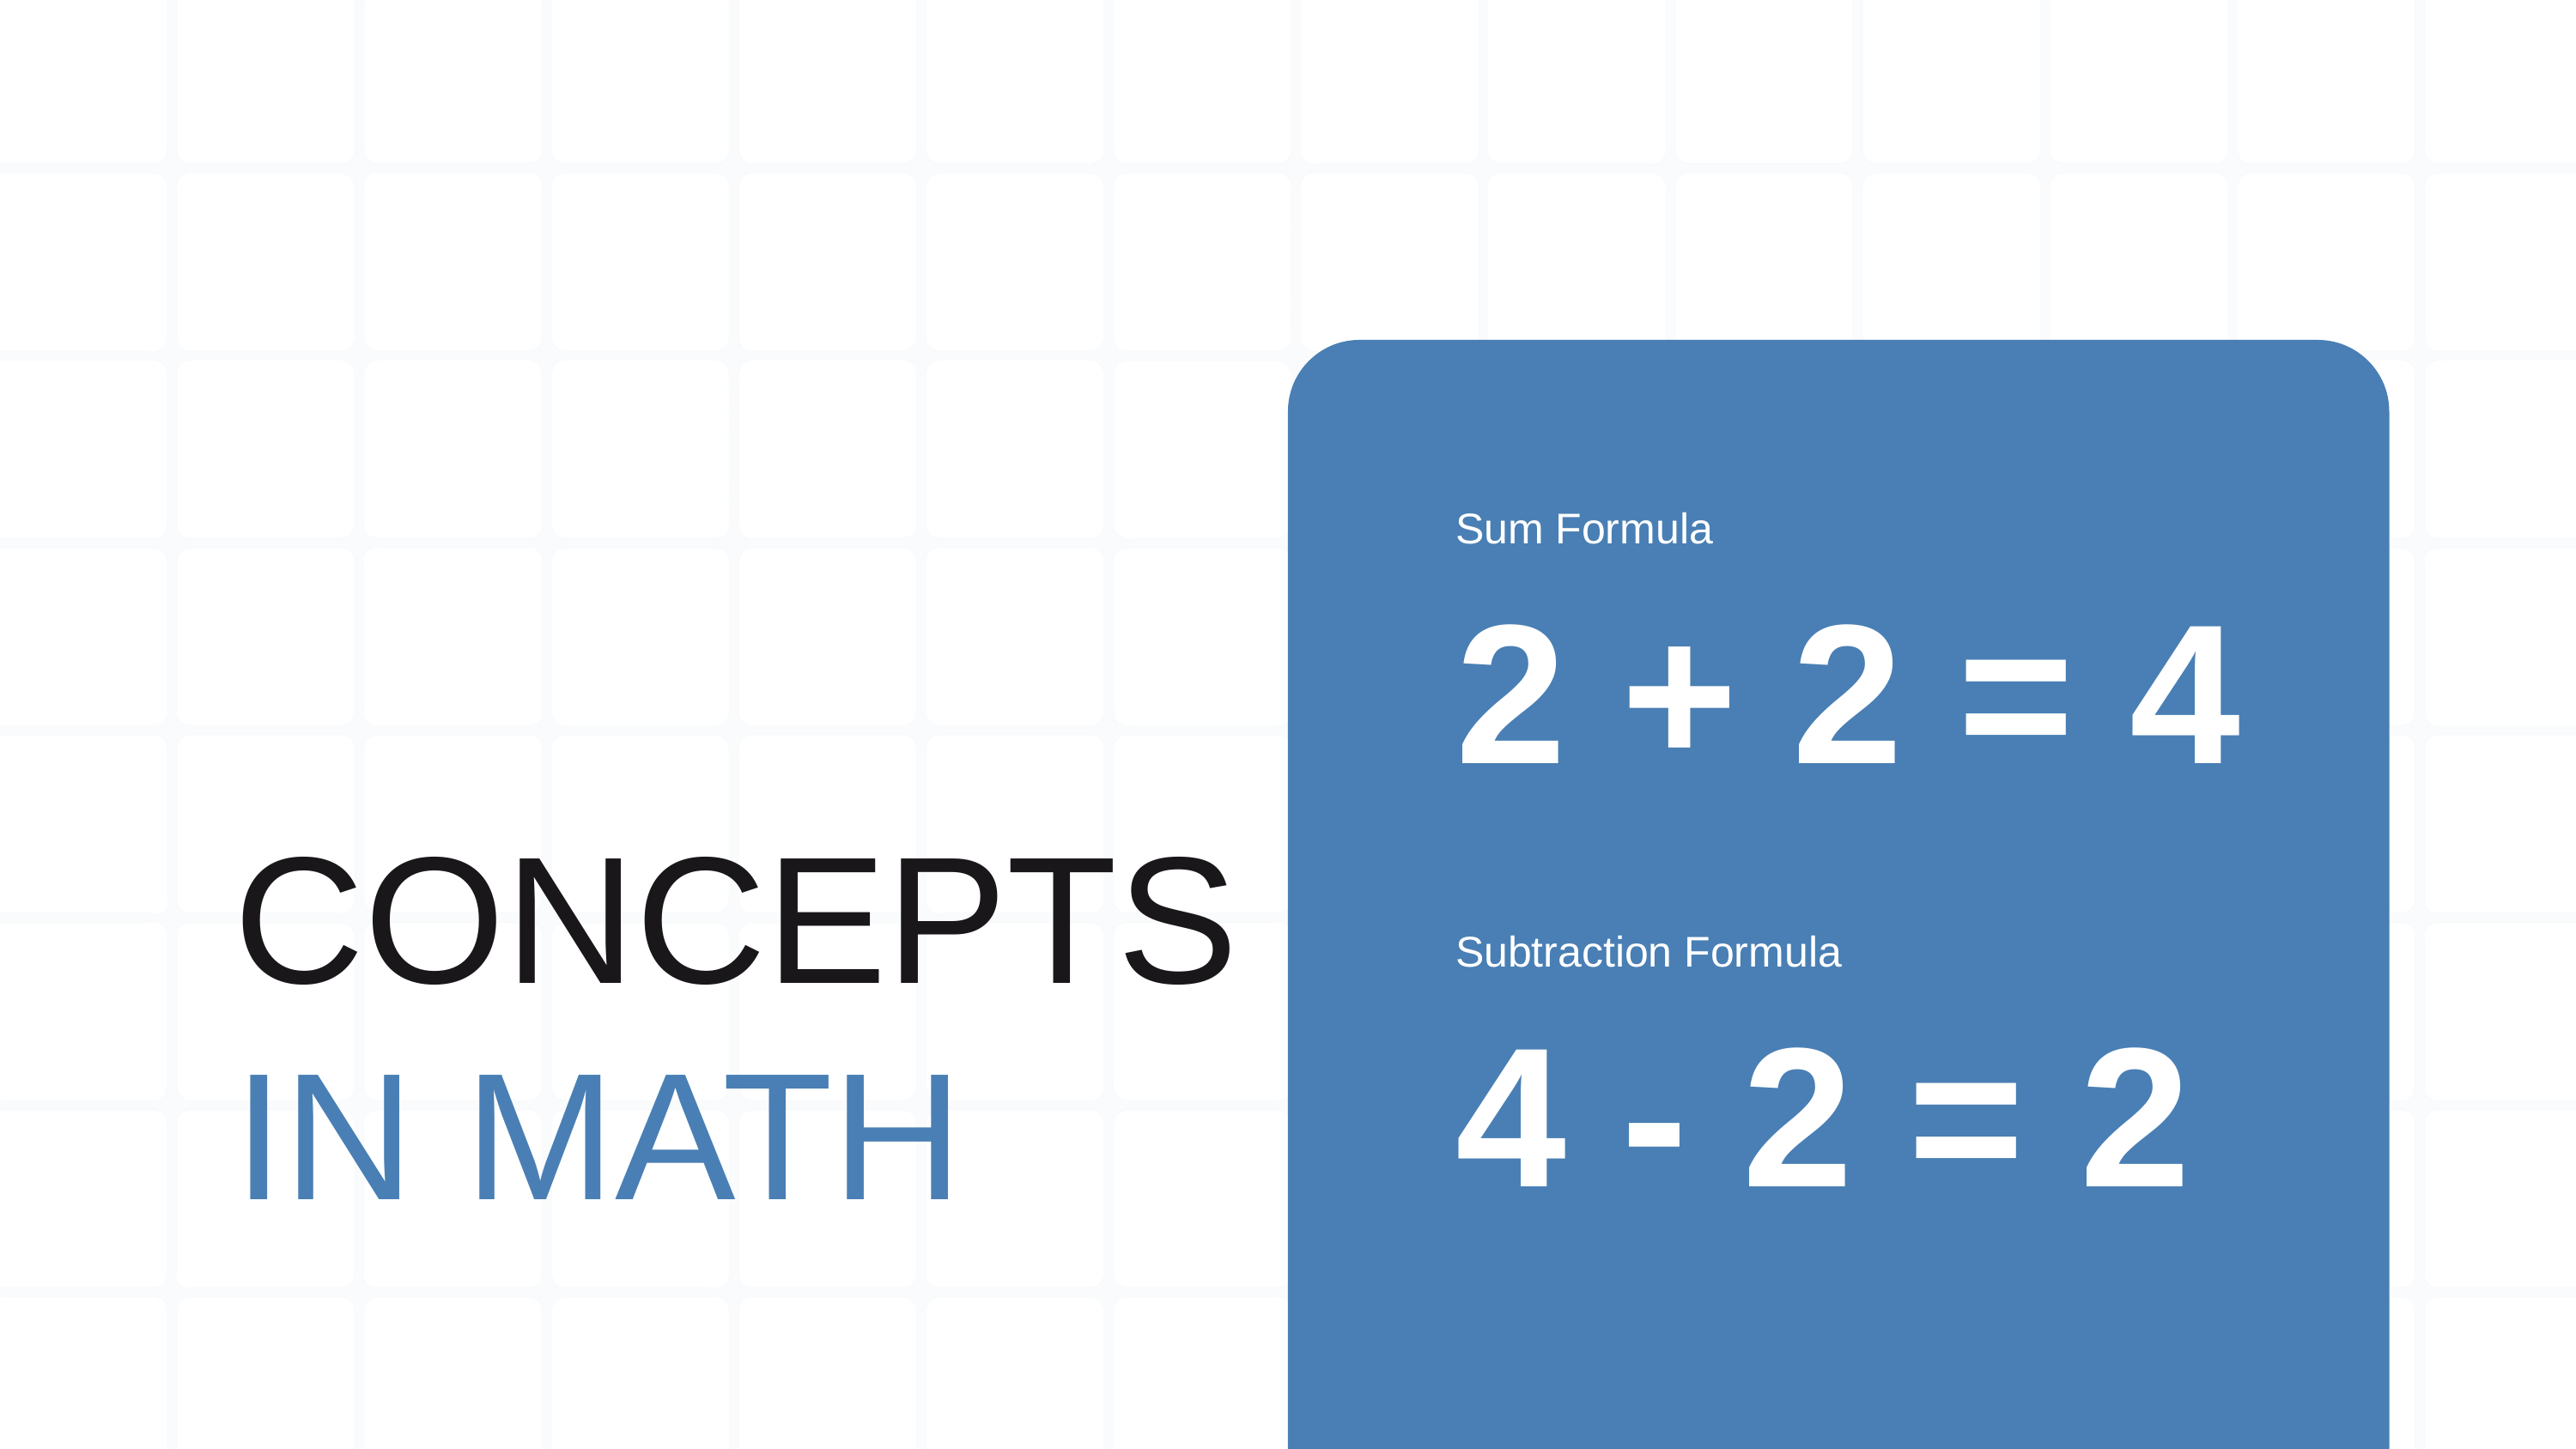

Sum Formula
2 + 2 = 4
CONCEPTS
Subtraction Formula
4 - 2 = 2
IN MATH